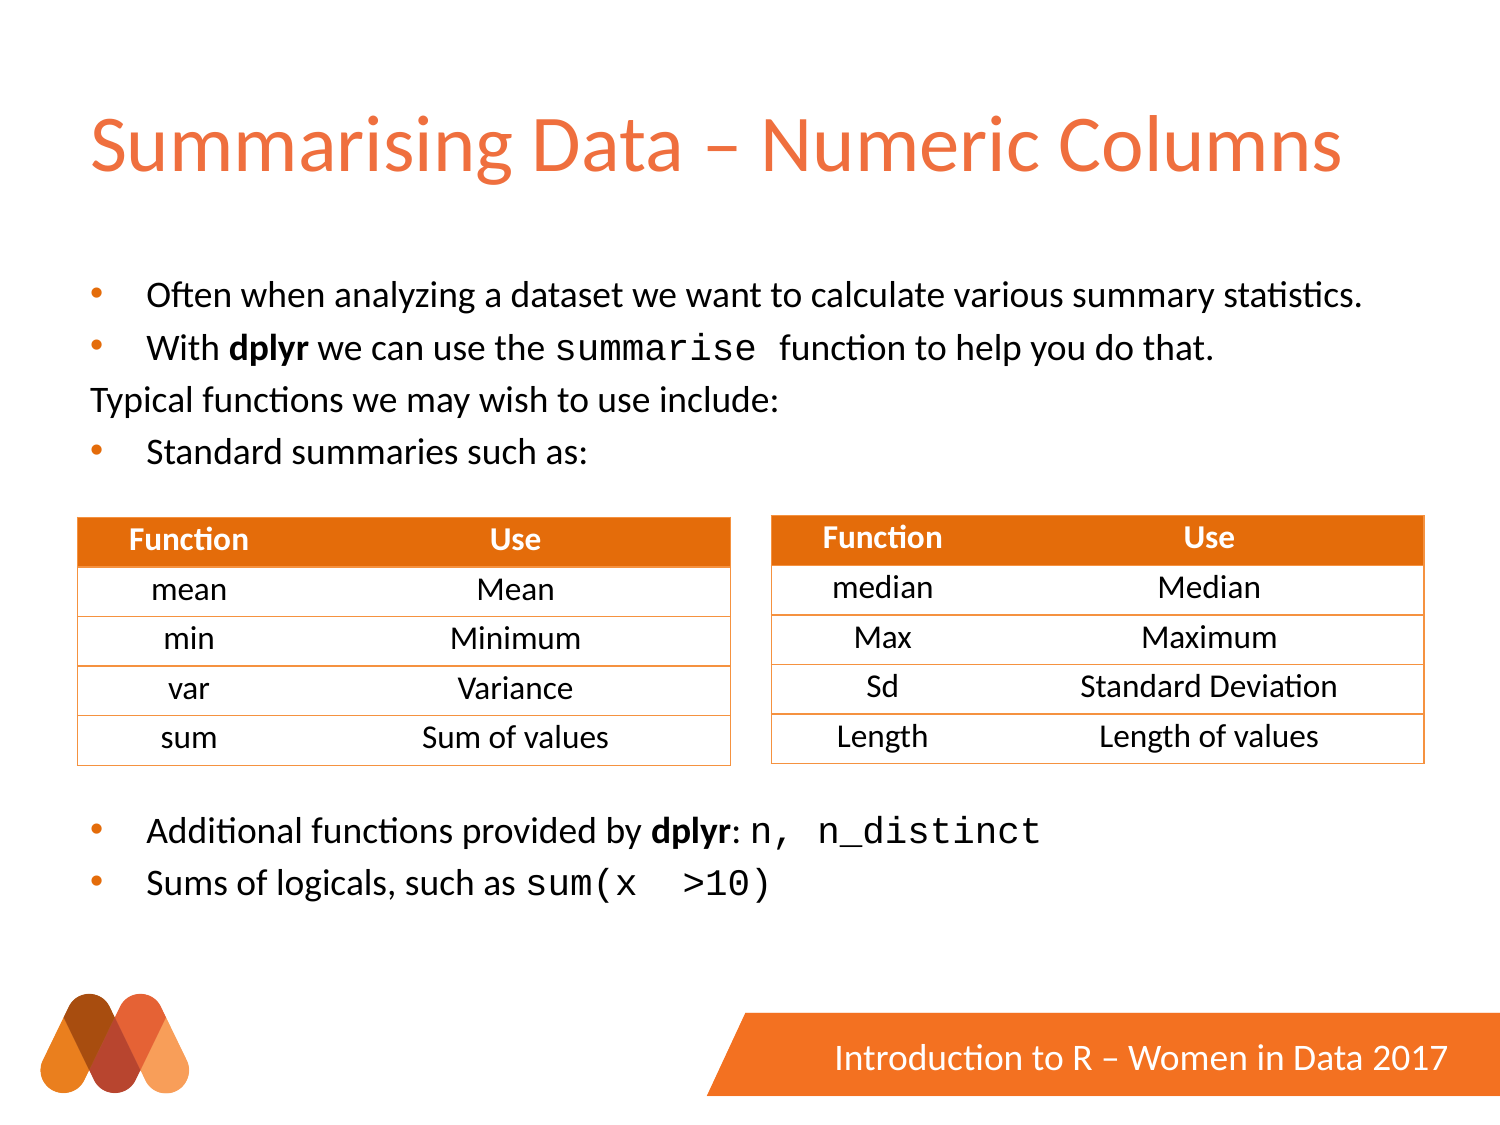

# Summarising Data – Numeric Columns
Often when analyzing a dataset we want to calculate various summary statistics.
With dplyr we can use the summarise function to help you do that.
Typical functions we may wish to use include:
Standard summaries such as:

Additional functions provided by dplyr: n, n_distinct
Sums of logicals, such as sum(x  >10)

| Function | Use |
| --- | --- |
| median | Median |
| Max | Maximum |
| Sd | Standard Deviation |
| Length | Length of values |
| Function | Use |
| --- | --- |
| mean | Mean |
| min | Minimum |
| var | Variance |
| sum | Sum of values |
Introduction to R – Women in Data 2017